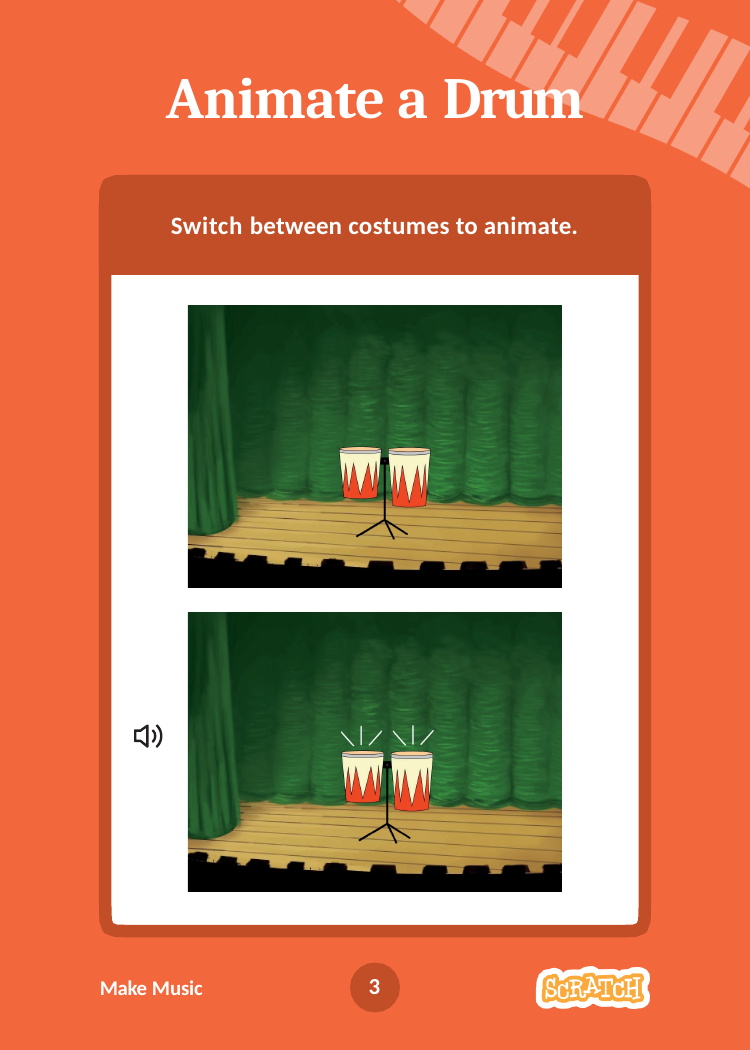

# Animate a Drum

Switch between costumes to animate.

3
Make Music